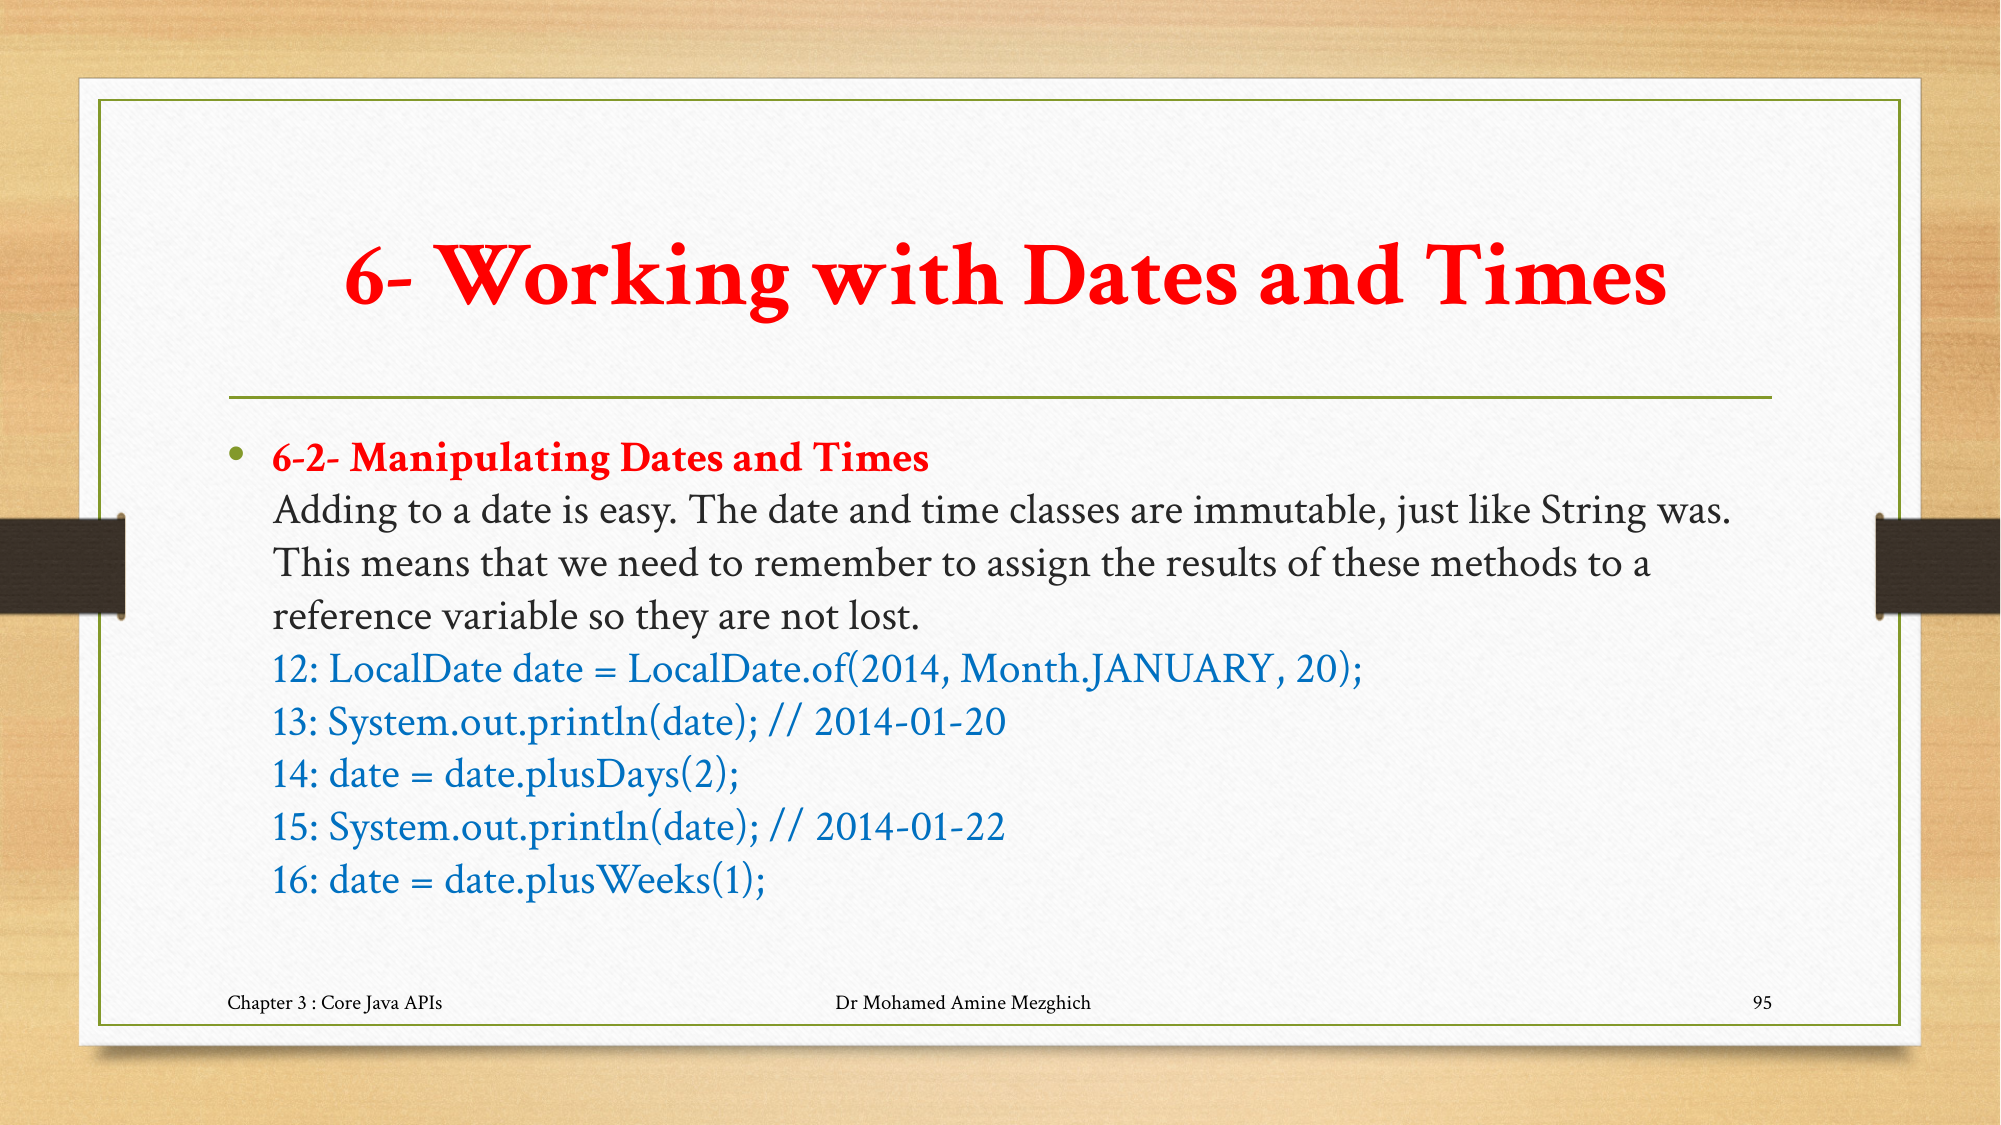

# 6- Working with Dates and Times
6-2- Manipulating Dates and Times
Adding to a date is easy. The date and time classes are immutable, just like String was. This means that we need to remember to assign the results of these methods to a reference variable so they are not lost.
12: LocalDate date = LocalDate.of(2014, Month.JANUARY, 20);
13: System.out.println(date); // 2014-01-20
14: date = date.plusDays(2);
15: System.out.println(date); // 2014-01-22
16: date = date.plusWeeks(1);
Chapter 3 : Core Java APIs                                                                                   Dr Mohamed Amine Mezghich
95